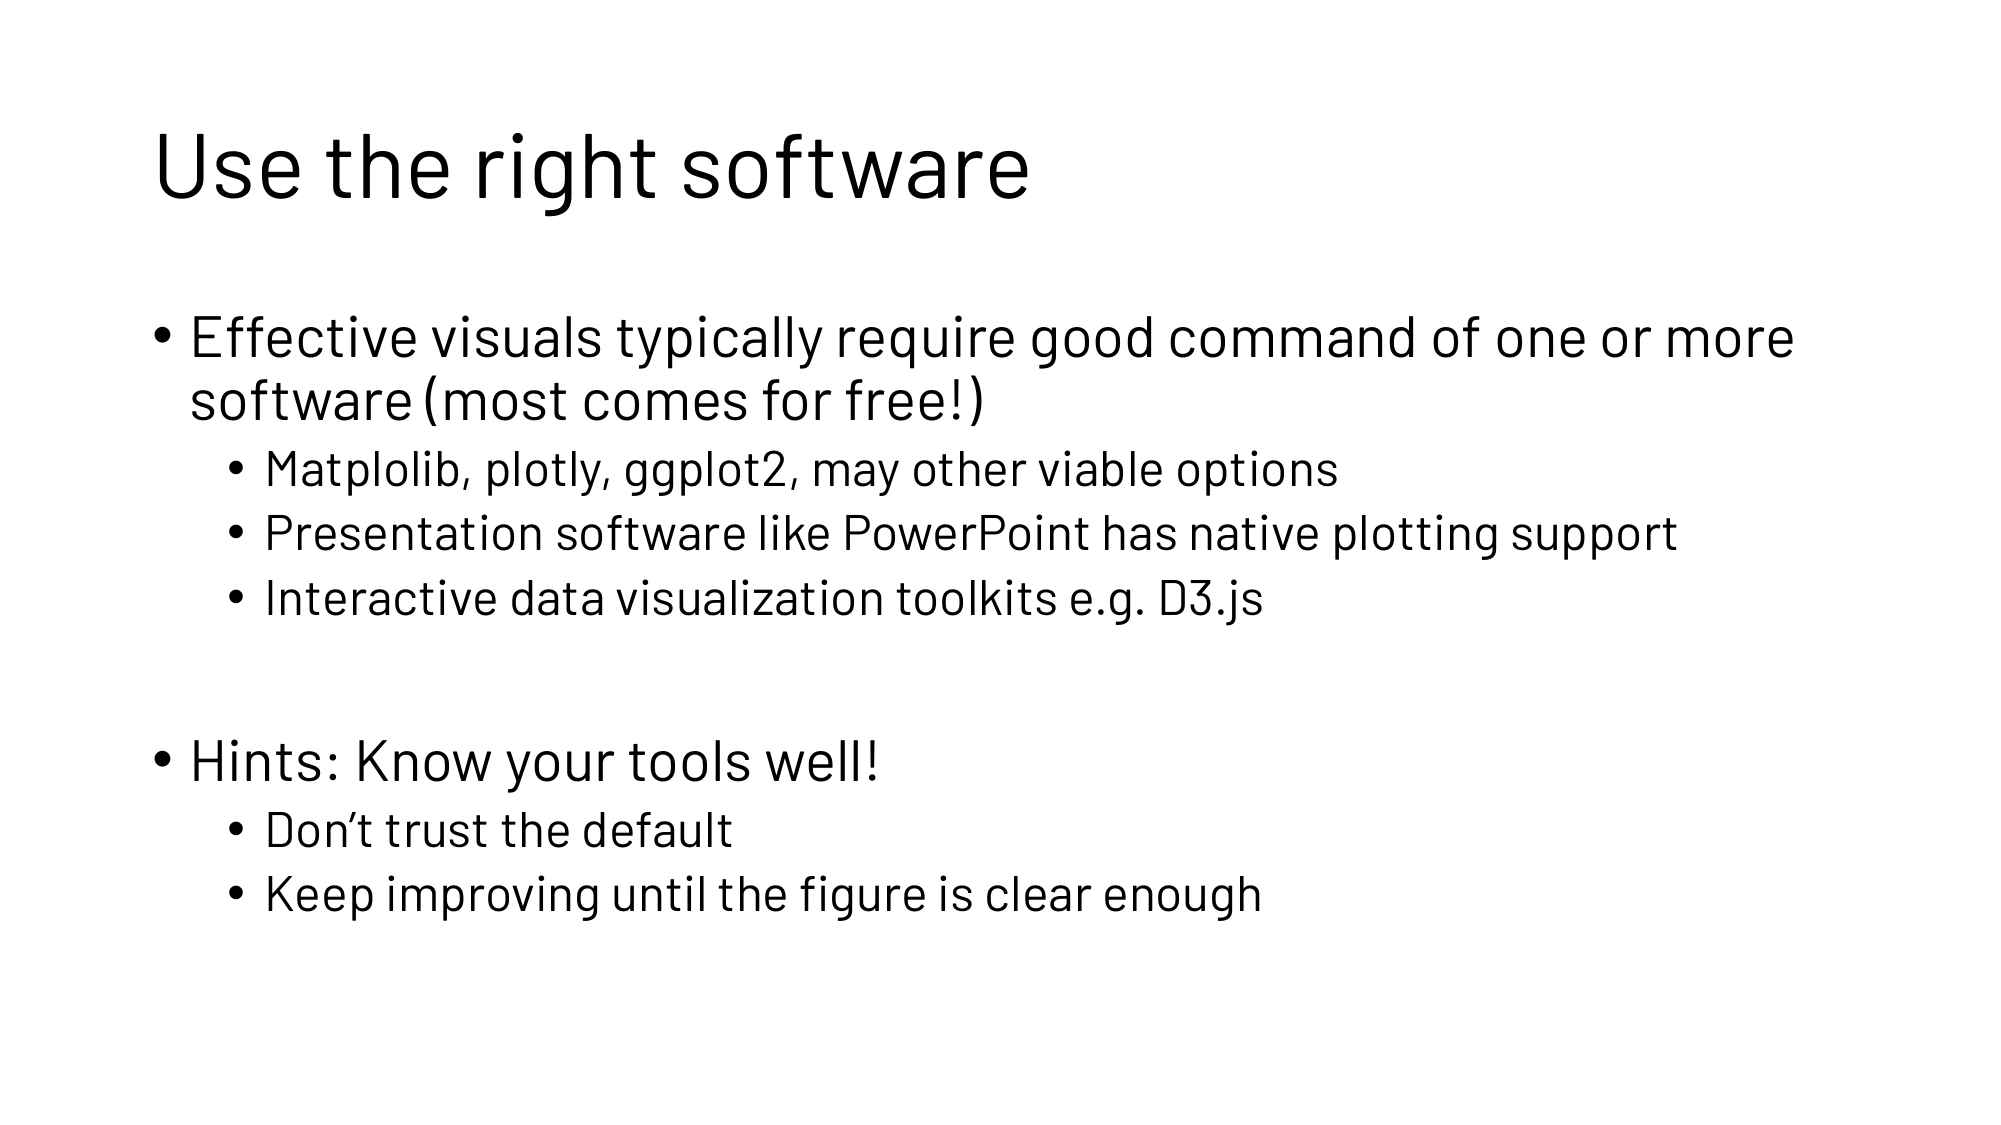

# Use the right software
Effective visuals typically require good command of one or more software (most comes for free!)
Matplolib, plotly, ggplot2, may other viable options
Presentation software like PowerPoint has native plotting support
Interactive data visualization toolkits e.g. D3.js

Hints: Know your tools well!
Don’t trust the default
Keep improving until the figure is clear enough